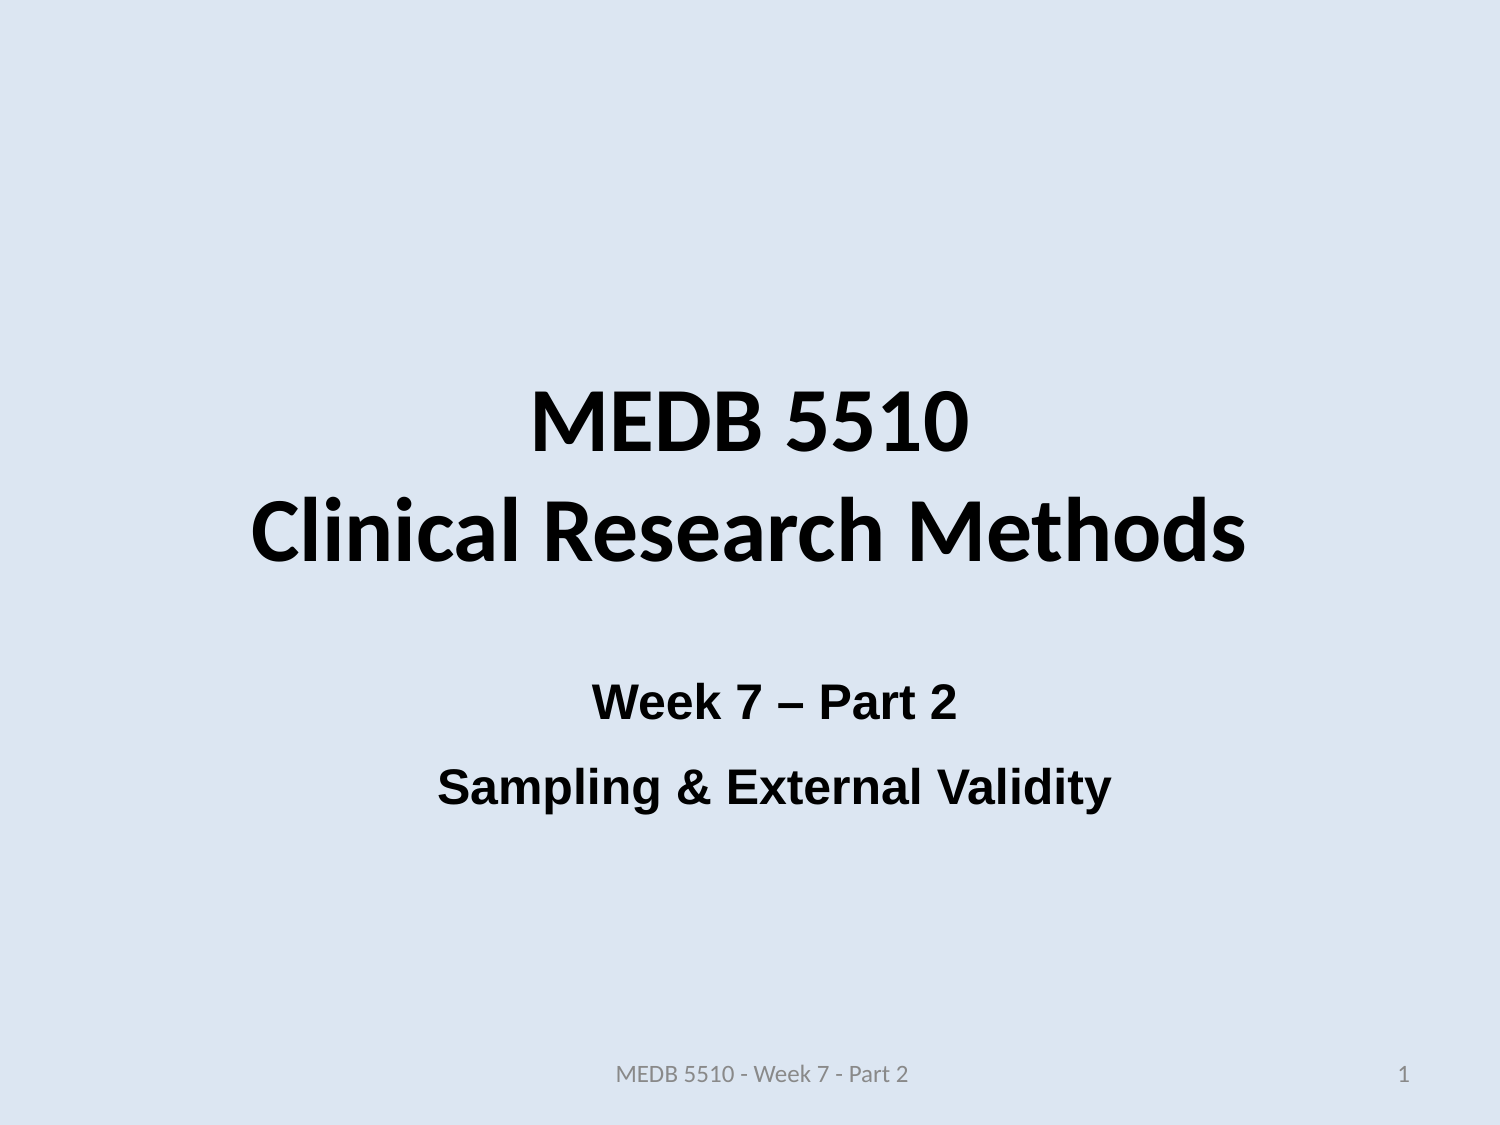

# MEDB 5510 Clinical Research Methods
Week 7 – Part 2
Sampling & External Validity
MEDB 5510 - Week 7 - Part 2
1